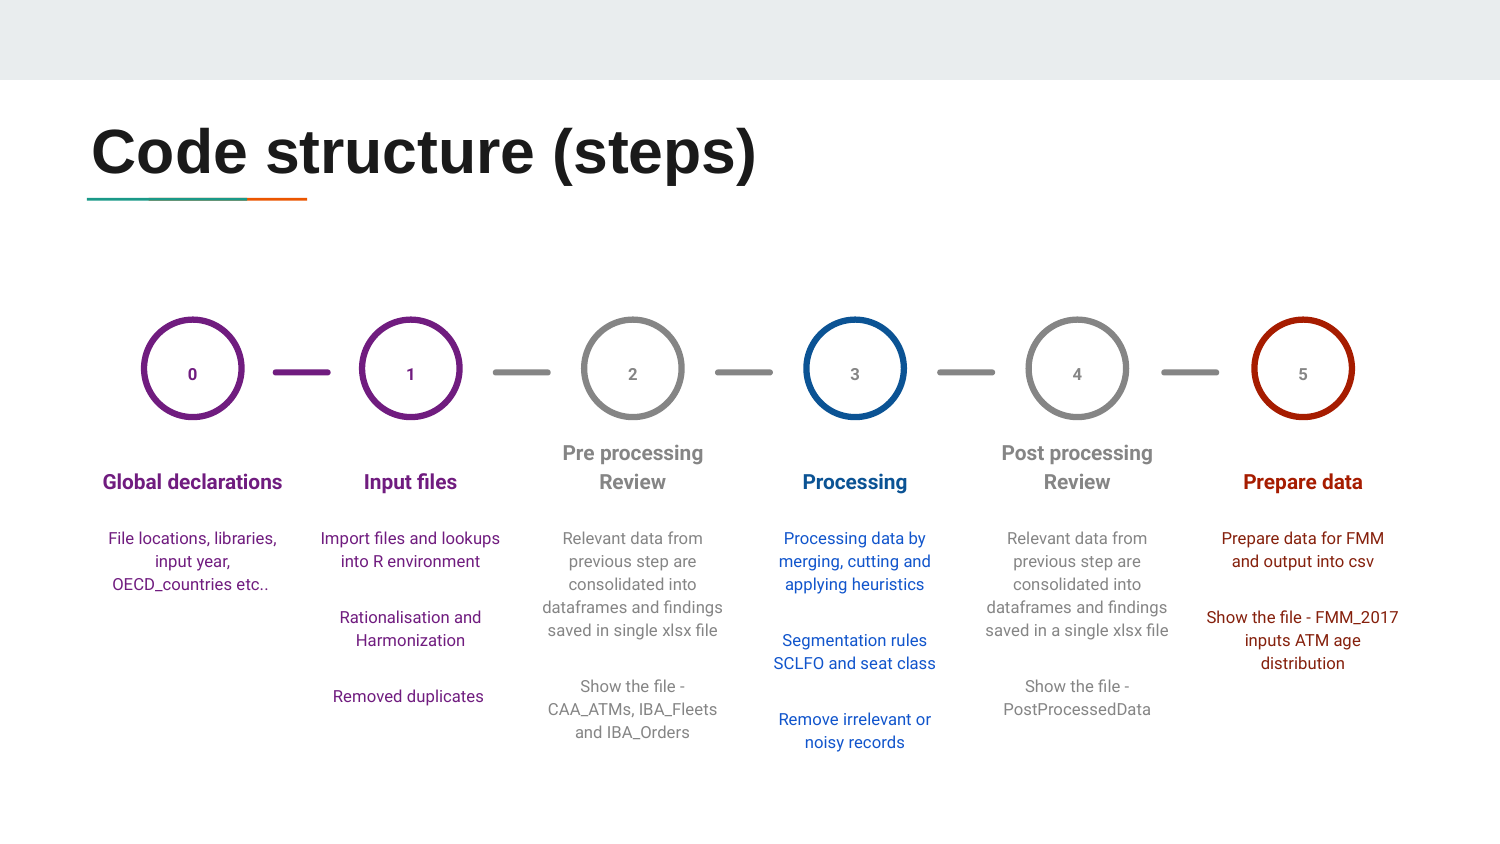

# Code structure (steps)

0
Global declarations
File locations, libraries, input year, OECD_countries etc..

1
Input files
Import files and lookups into R environment
Rationalisation and Harmonization
Removed duplicates

2
Pre processing Review
Relevant data from previous step are consolidated into dataframes and findings saved in single xlsx file
Show the file - CAA_ATMs, IBA_Fleets and IBA_Orders

3
Processing
Processing data by merging, cutting and applying heuristics
Segmentation rules SCLFO and seat class
Remove irrelevant or noisy records

4
Post processing Review
Relevant data from previous step are consolidated into dataframes and findings saved in a single xlsx file
Show the file - PostProcessedData

5
Prepare data
Prepare data for FMM and output into csv
Show the file - FMM_2017 inputs ATM age distribution